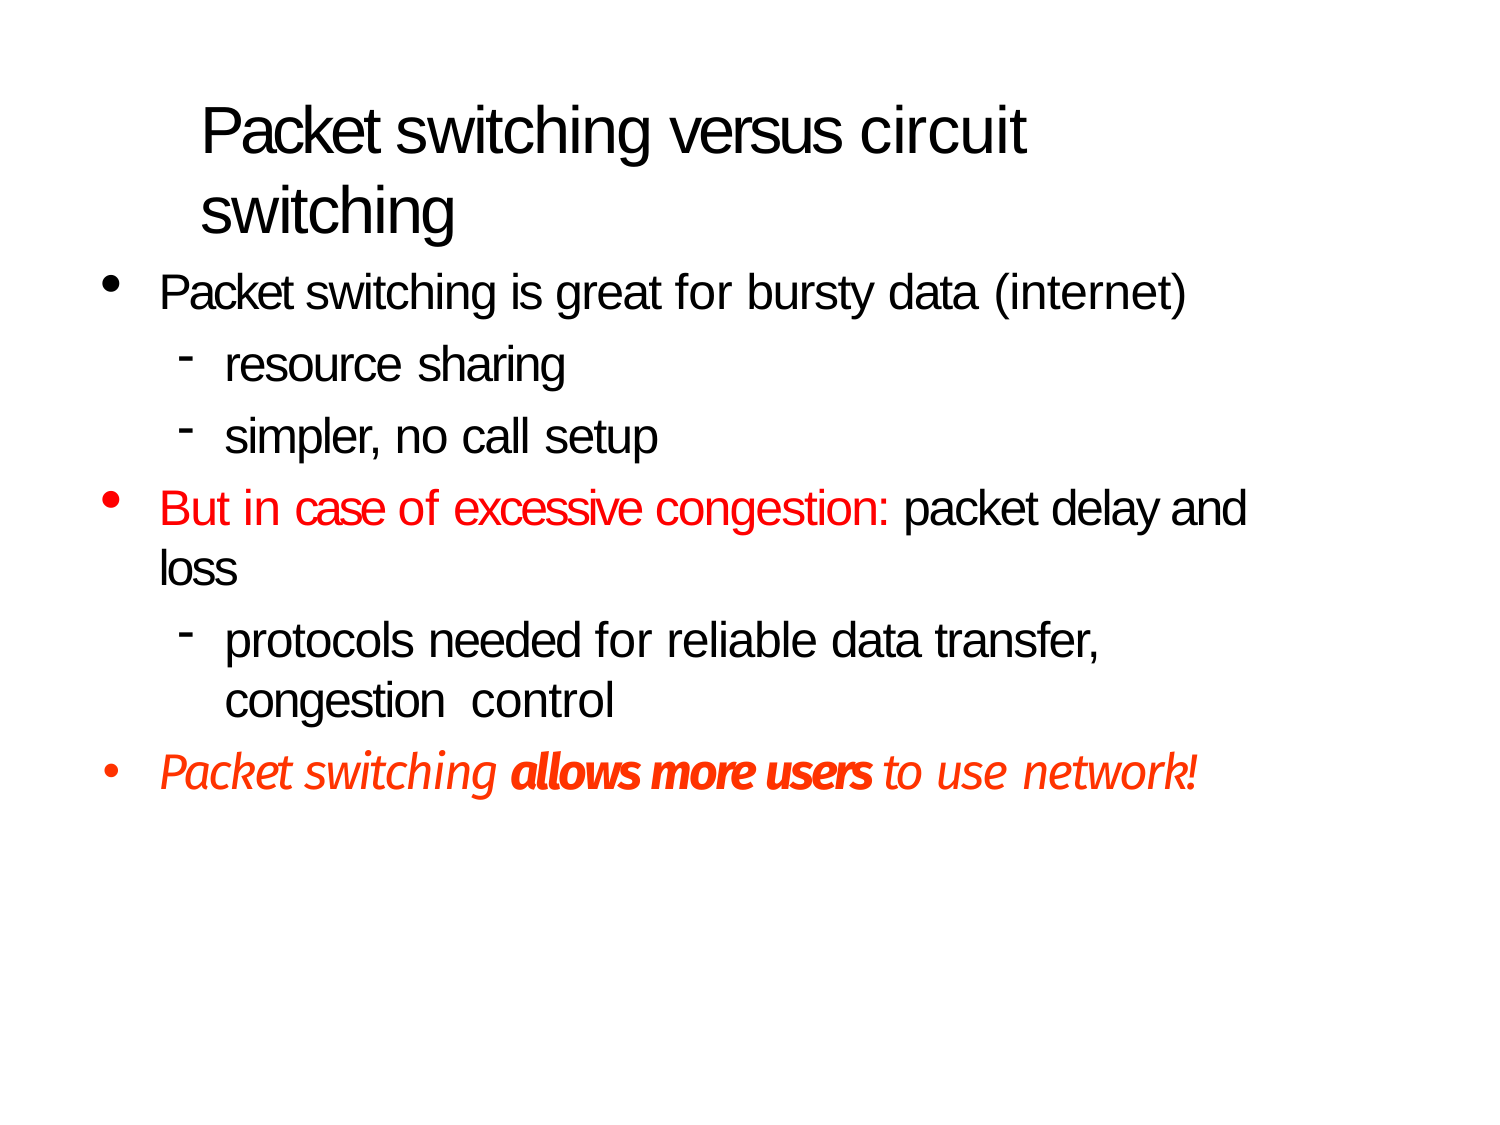

Packet switching versus circuit switching
Packet switching is great for bursty data (internet)
resource sharing
simpler, no call setup
But in case of excessive congestion: packet delay and loss
protocols needed for reliable data transfer, congestion  control
Packet switching allows more users to use network!